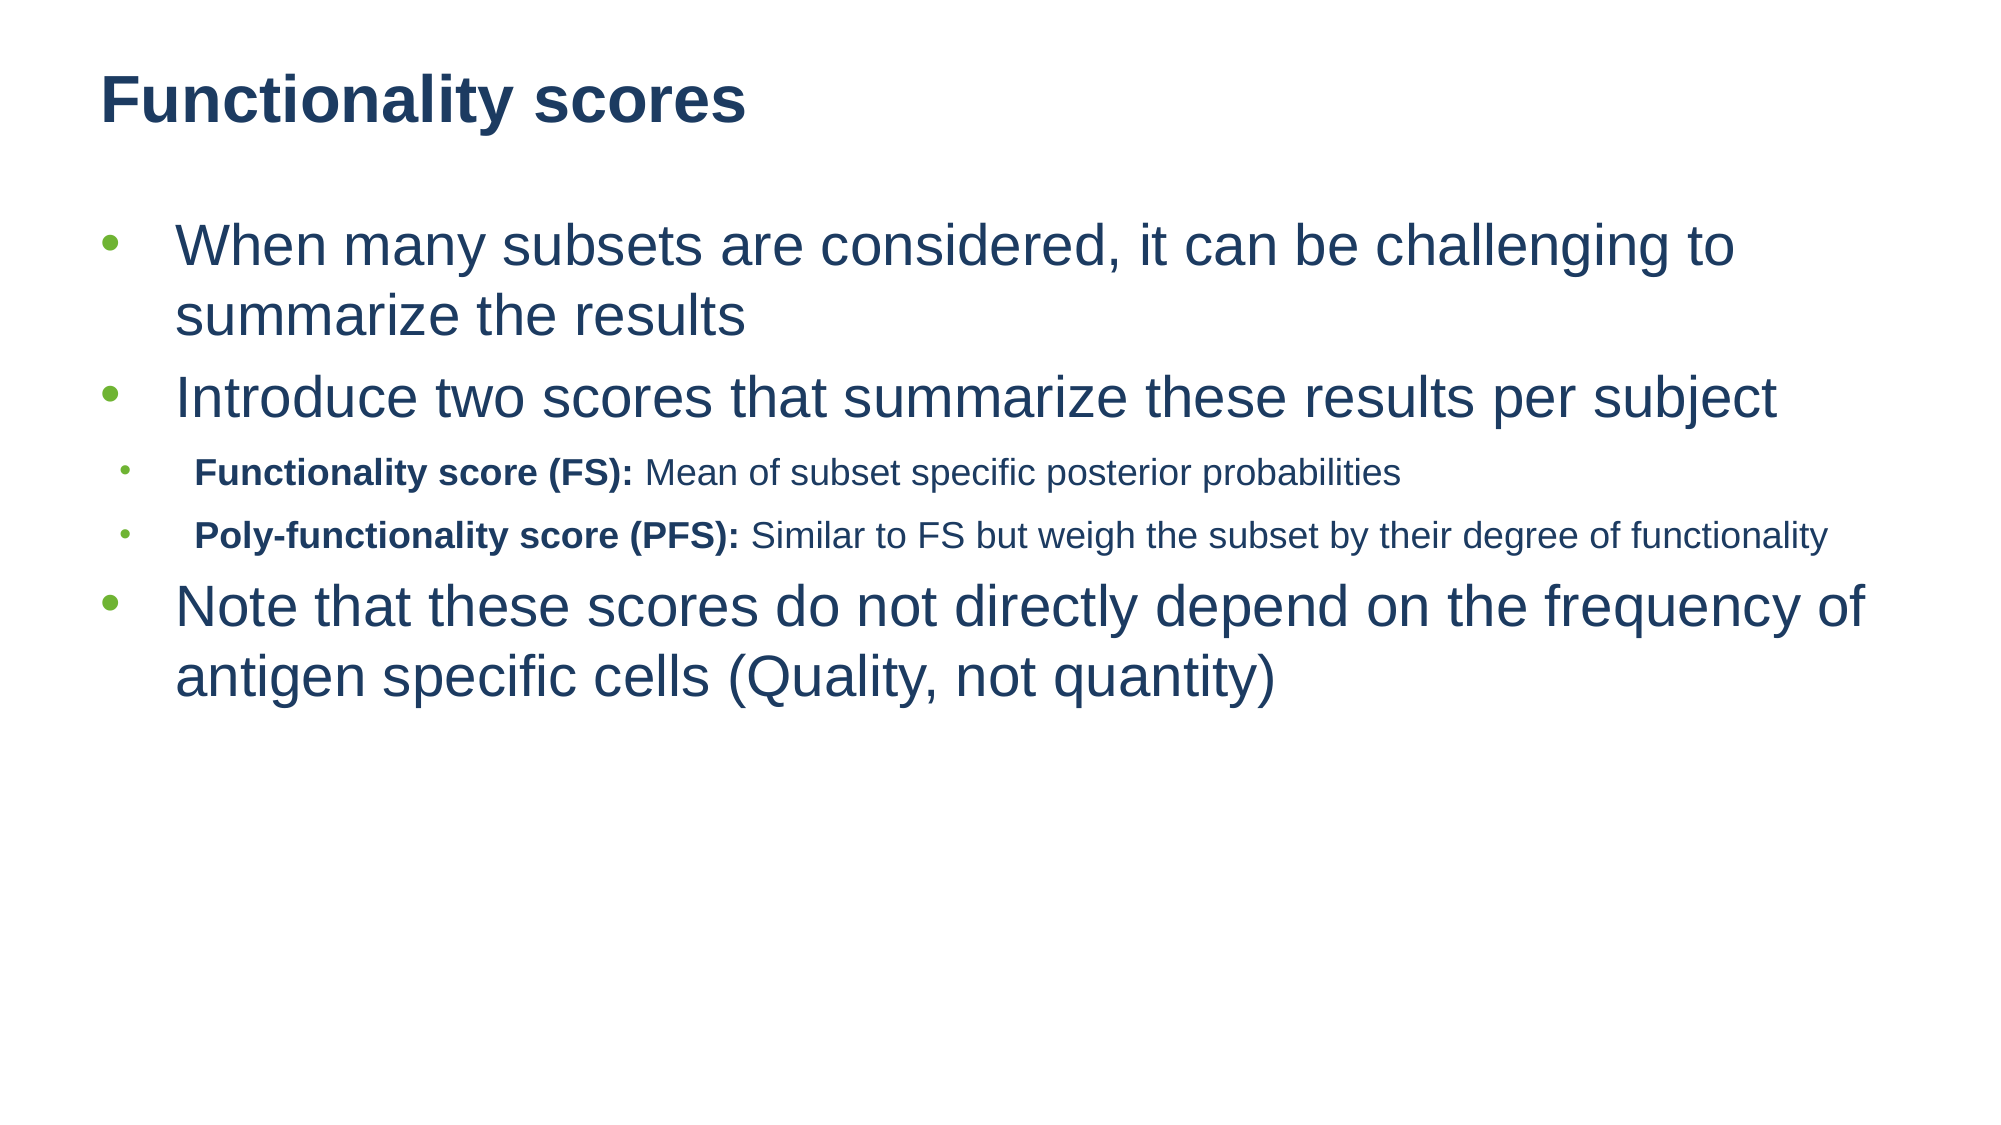

# Functionality scores
When many subsets are considered, it can be challenging to summarize the results
Introduce two scores that summarize these results per subject
Functionality score (FS): Mean of subset specific posterior probabilities
Poly-functionality score (PFS): Similar to FS but weigh the subset by their degree of functionality
Note that these scores do not directly depend on the frequency of antigen specific cells (Quality, not quantity)